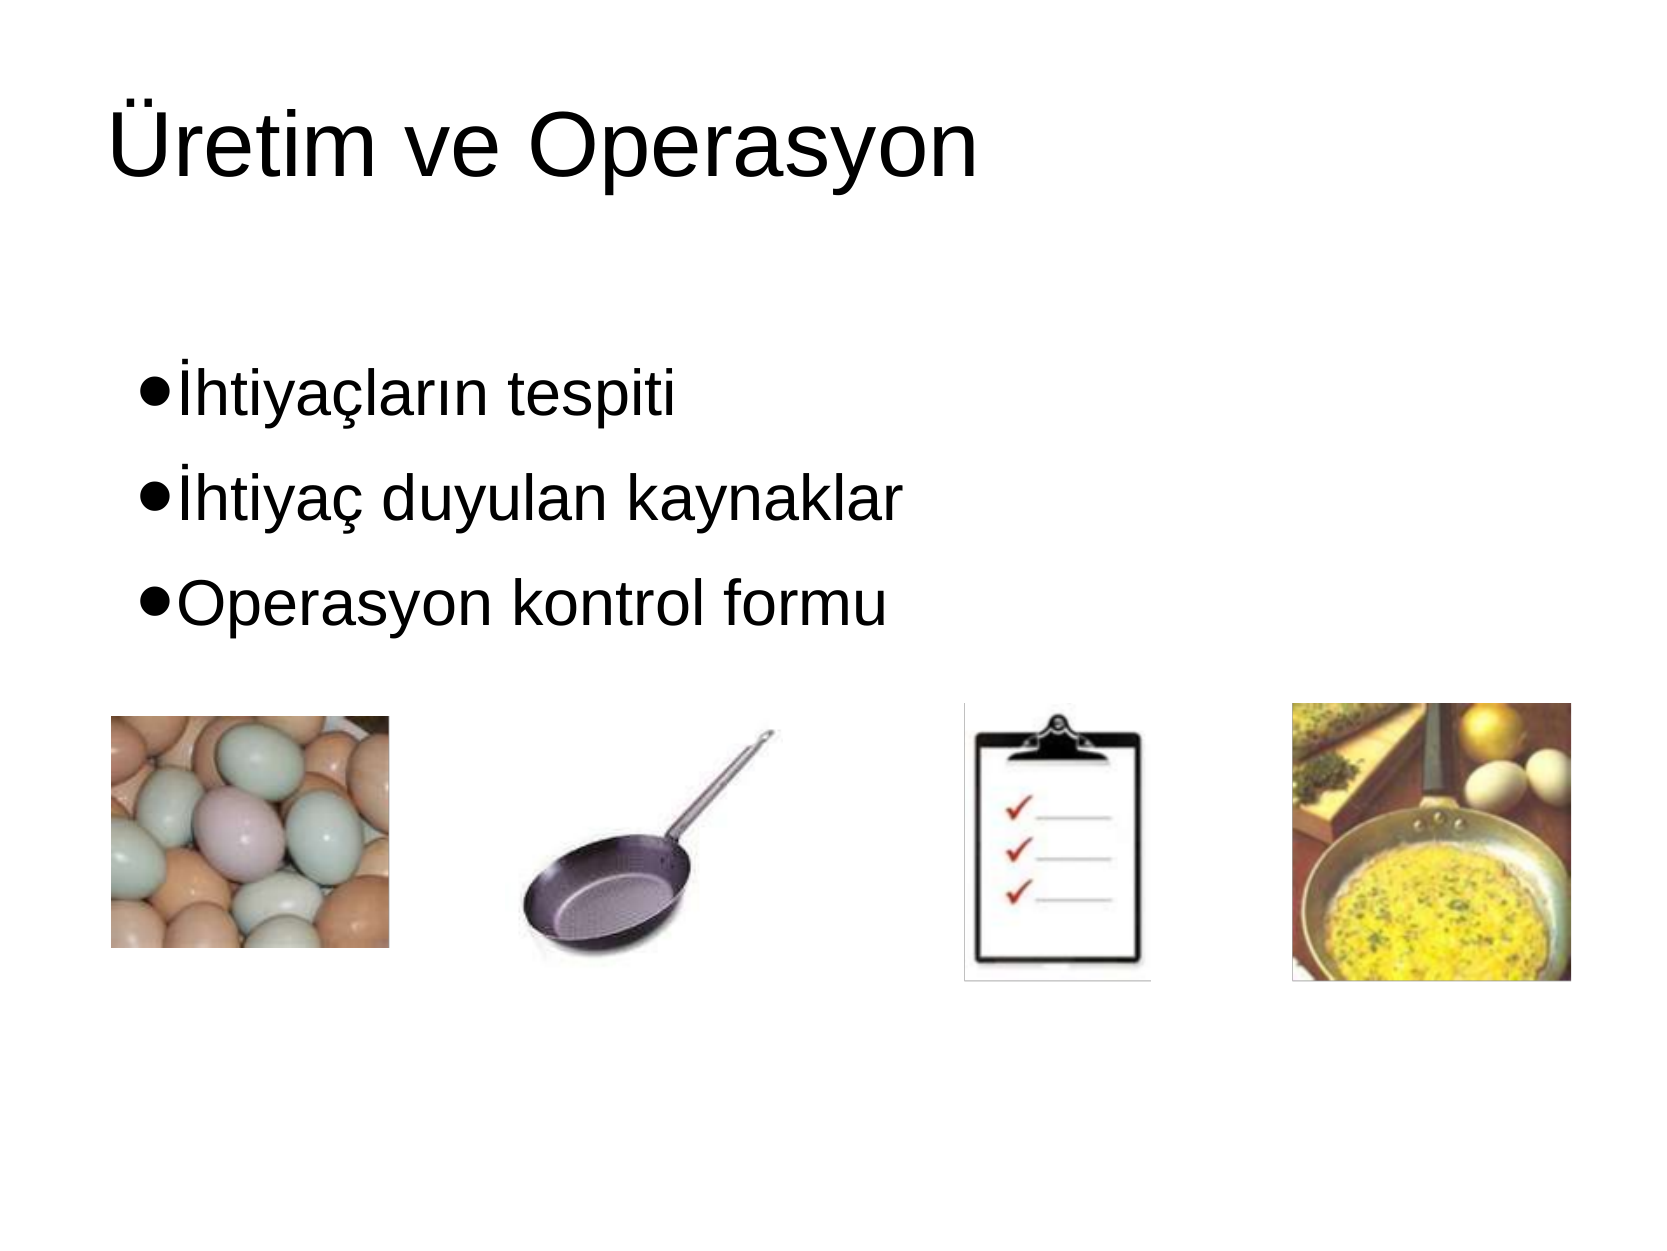

# Üretim ve Operasyon

İhtiyaçların tespiti
İhtiyaç duyulan kaynaklar
Operasyon kontrol formu